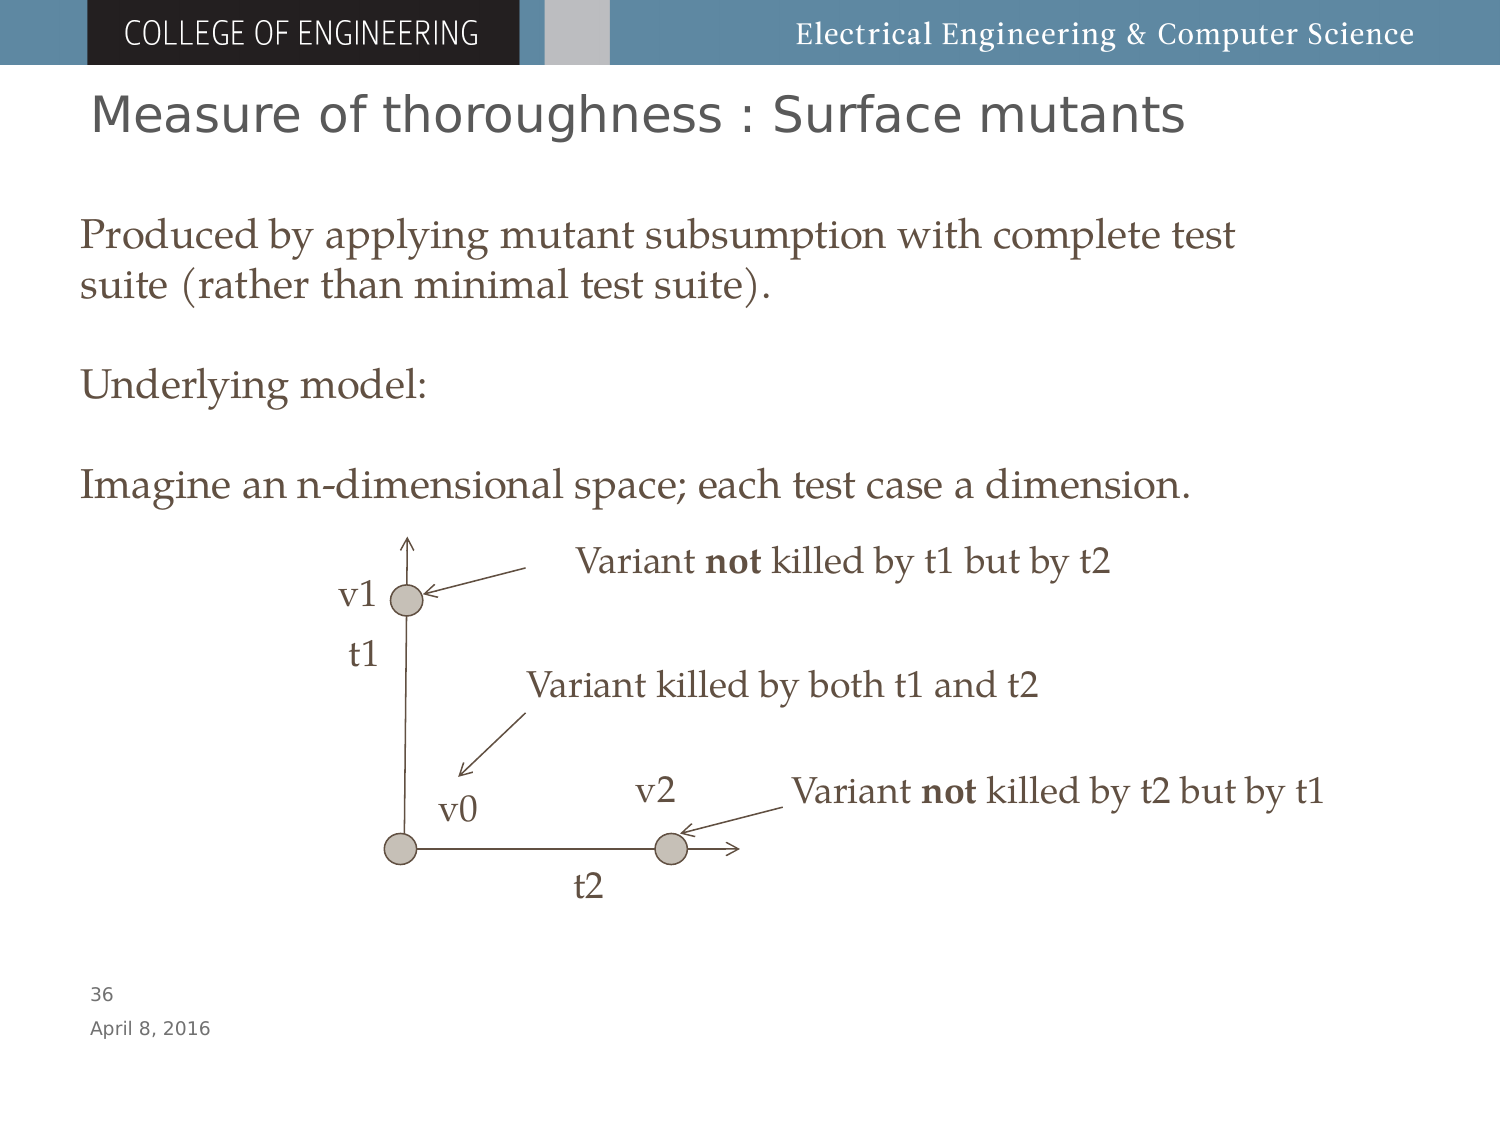

# Measure of thoroughness : Surface mutants
Produced by applying mutant subsumption with complete test suite (rather than minimal test suite).

Underlying model:

Imagine an n-dimensional space; each test case a dimension.

Variant not killed by t1 but by t2

t1
Variant killed by both t1 and t2
Variant not killed by t2 but by t1

t2
v1
v2
v0
36
April 8, 2016